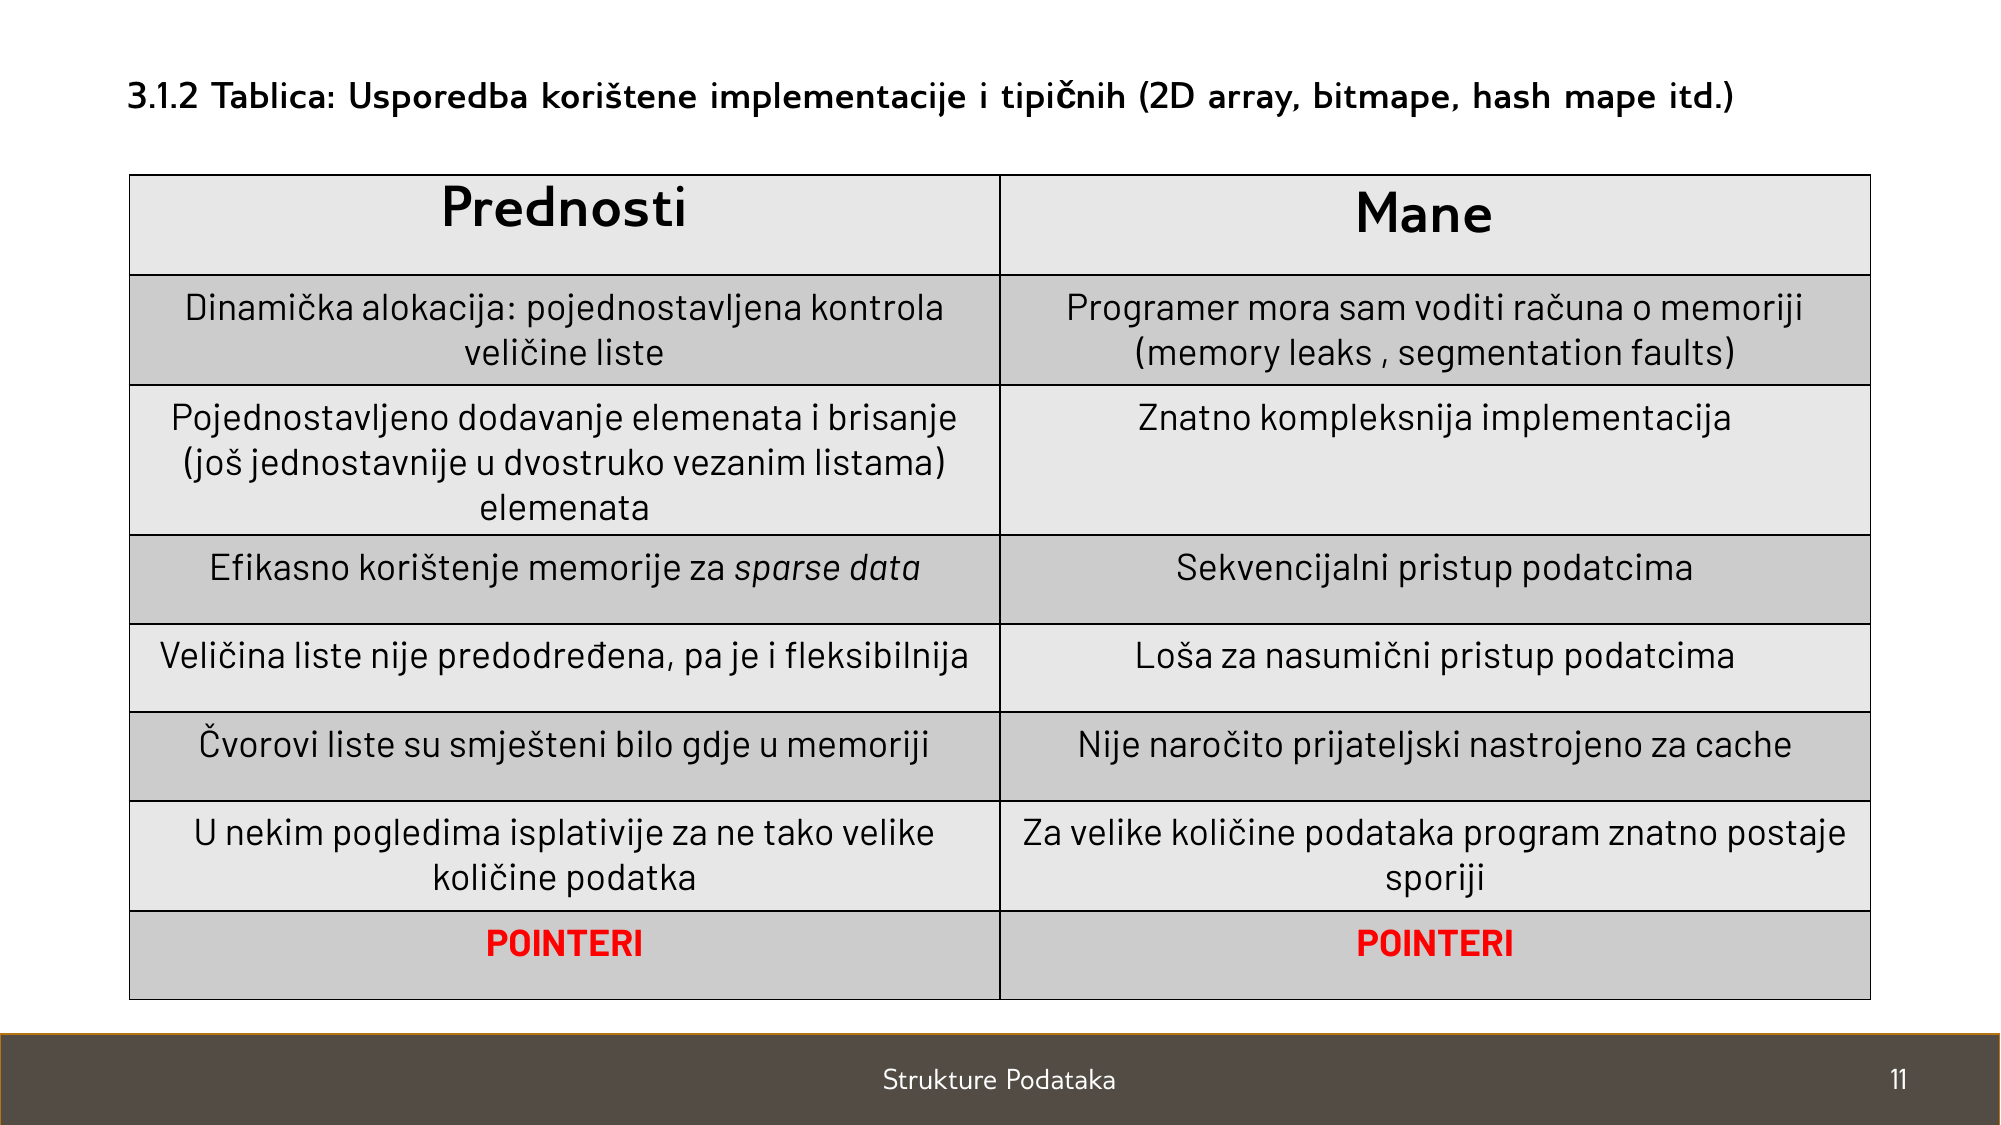

3.1.2 Tablica: Usporedba korištene implementacije i tipičnih (2D array, bitmape, hash mape itd.)
| Prednosti | Mane |
| --- | --- |
| Dinamička alokacija: pojednostavljena kontrola veličine liste | Programer mora sam voditi računa o memoriji (memory leaks , segmentation faults) |
| Pojednostavljeno dodavanje elemenata i brisanje (još jednostavnije u dvostruko vezanim listama) elemenata | Znatno kompleksnija implementacija |
| Efikasno korištenje memorije za sparse data | Sekvencijalni pristup podatcima |
| Veličina liste nije predodređena, pa je i fleksibilnija | Loša za nasumični pristup podatcima |
| Čvorovi liste su smješteni bilo gdje u memoriji | Nije naročito prijateljski nastrojeno za cache |
| U nekim pogledima isplativije za ne tako velike količine podatka | Za velike količine podataka program znatno postaje sporiji |
| POINTERI | POINTERI |

Strukture Podataka
11